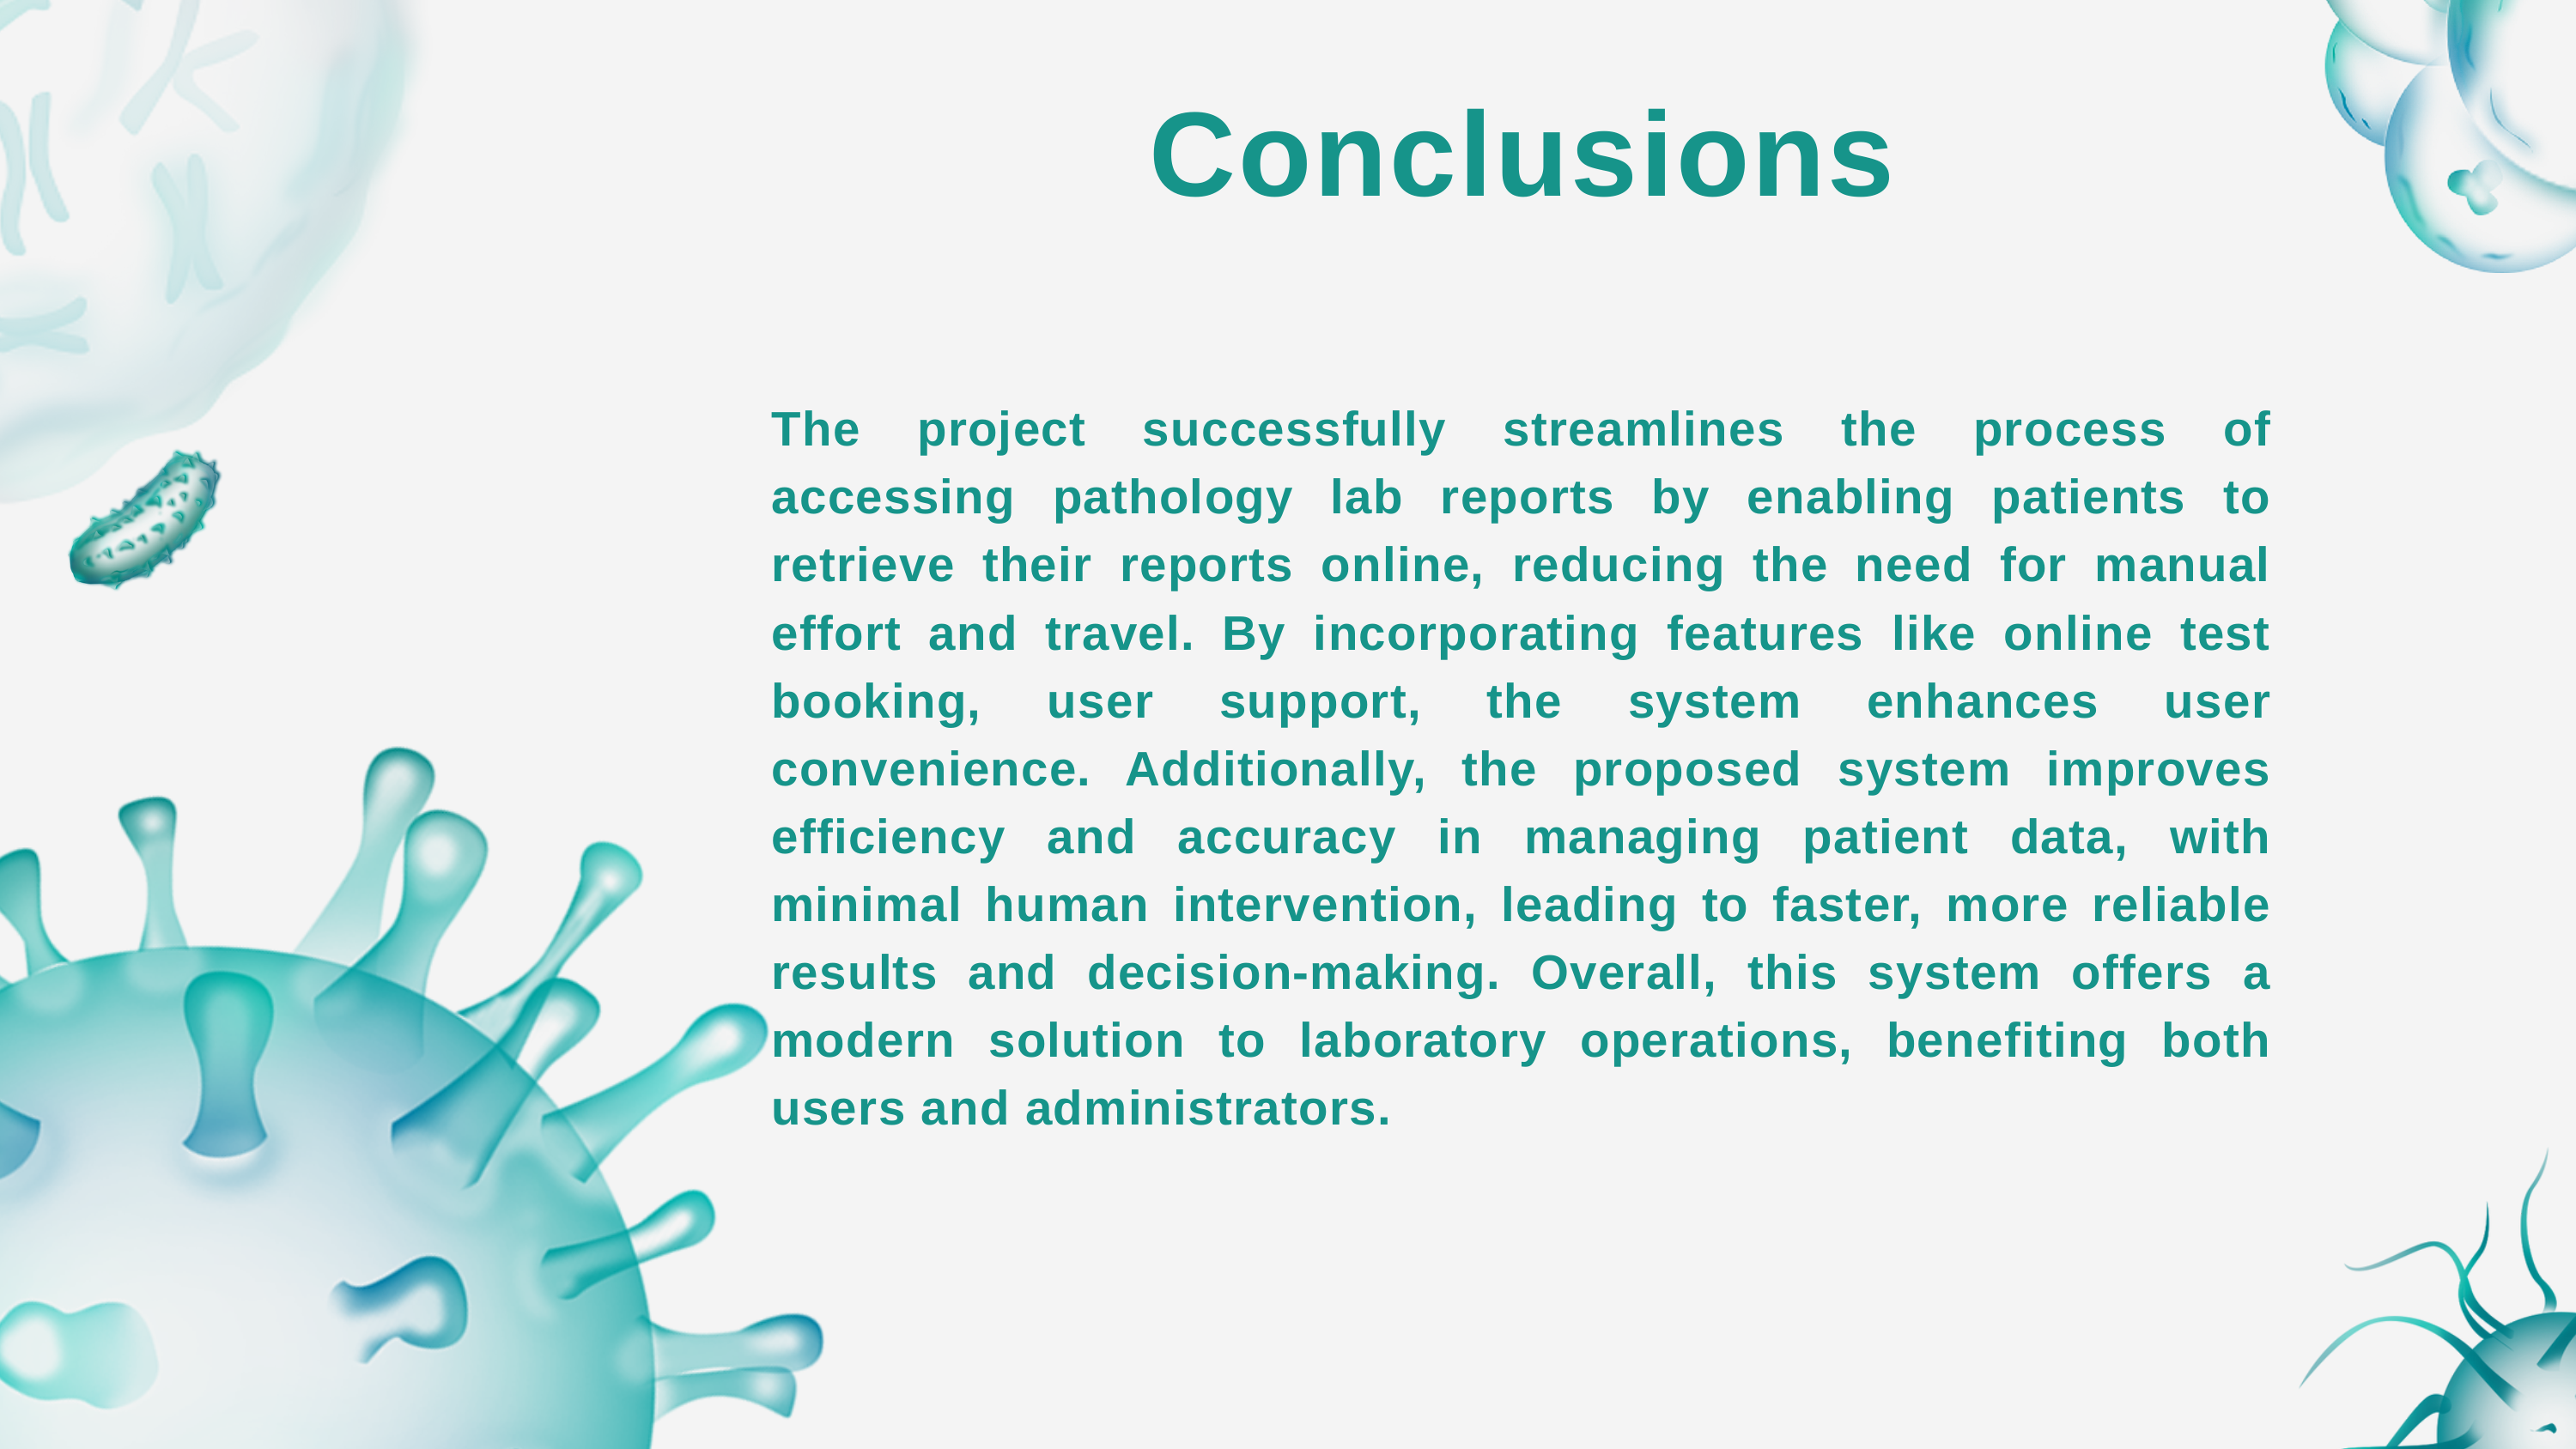

Conclusions

The project successfully streamlines the process of accessing pathology lab reports by enabling patients to retrieve their reports online, reducing the need for manual effort and travel. By incorporating features like online test booking, user support, the system enhances user convenience. Additionally, the proposed system improves efficiency and accuracy in managing patient data, with minimal human intervention, leading to faster, more reliable results and decision-making. Overall, this system offers a modern solution to laboratory operations, benefiting both users and administrators.